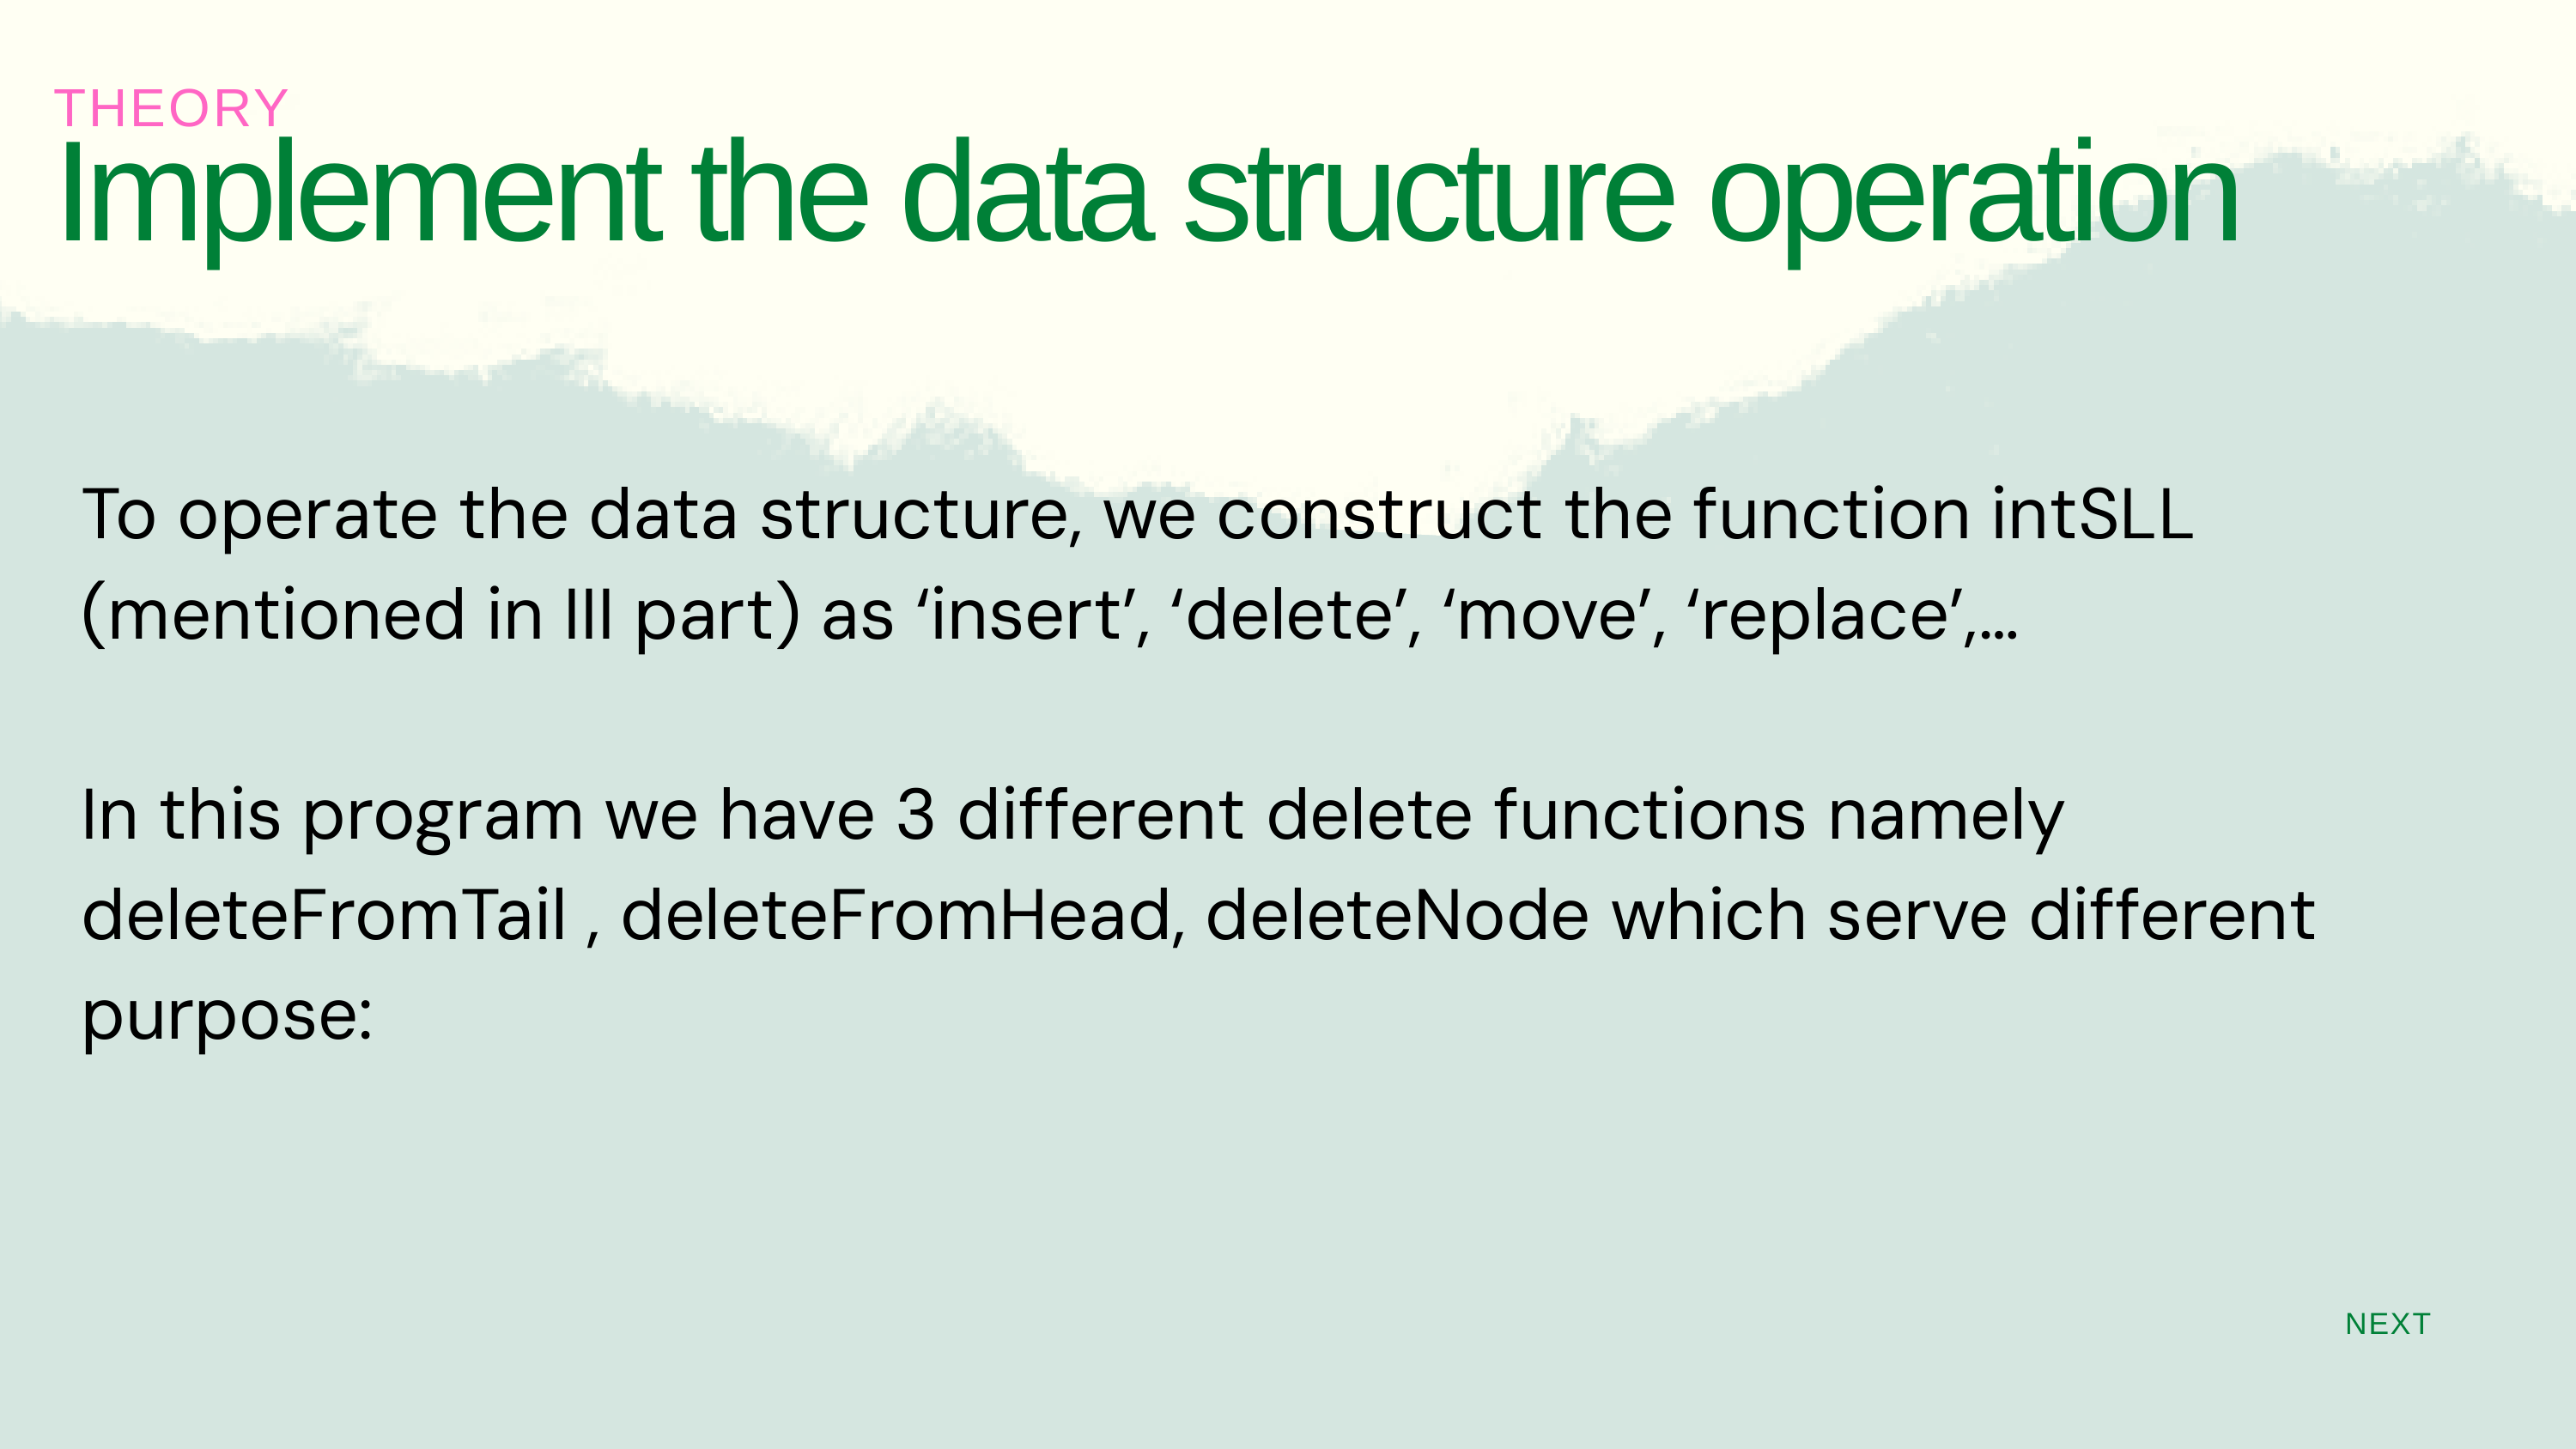

THEORY
Implement the data structure operation
To operate the data structure, we construct the function intSLL (mentioned in III part) as ‘insert’, ‘delete’, ‘move’, ‘replace’,…

In this program we have 3 different delete functions namely deleteFromTail , deleteFromHead, deleteNode which serve different purpose:
NEXT